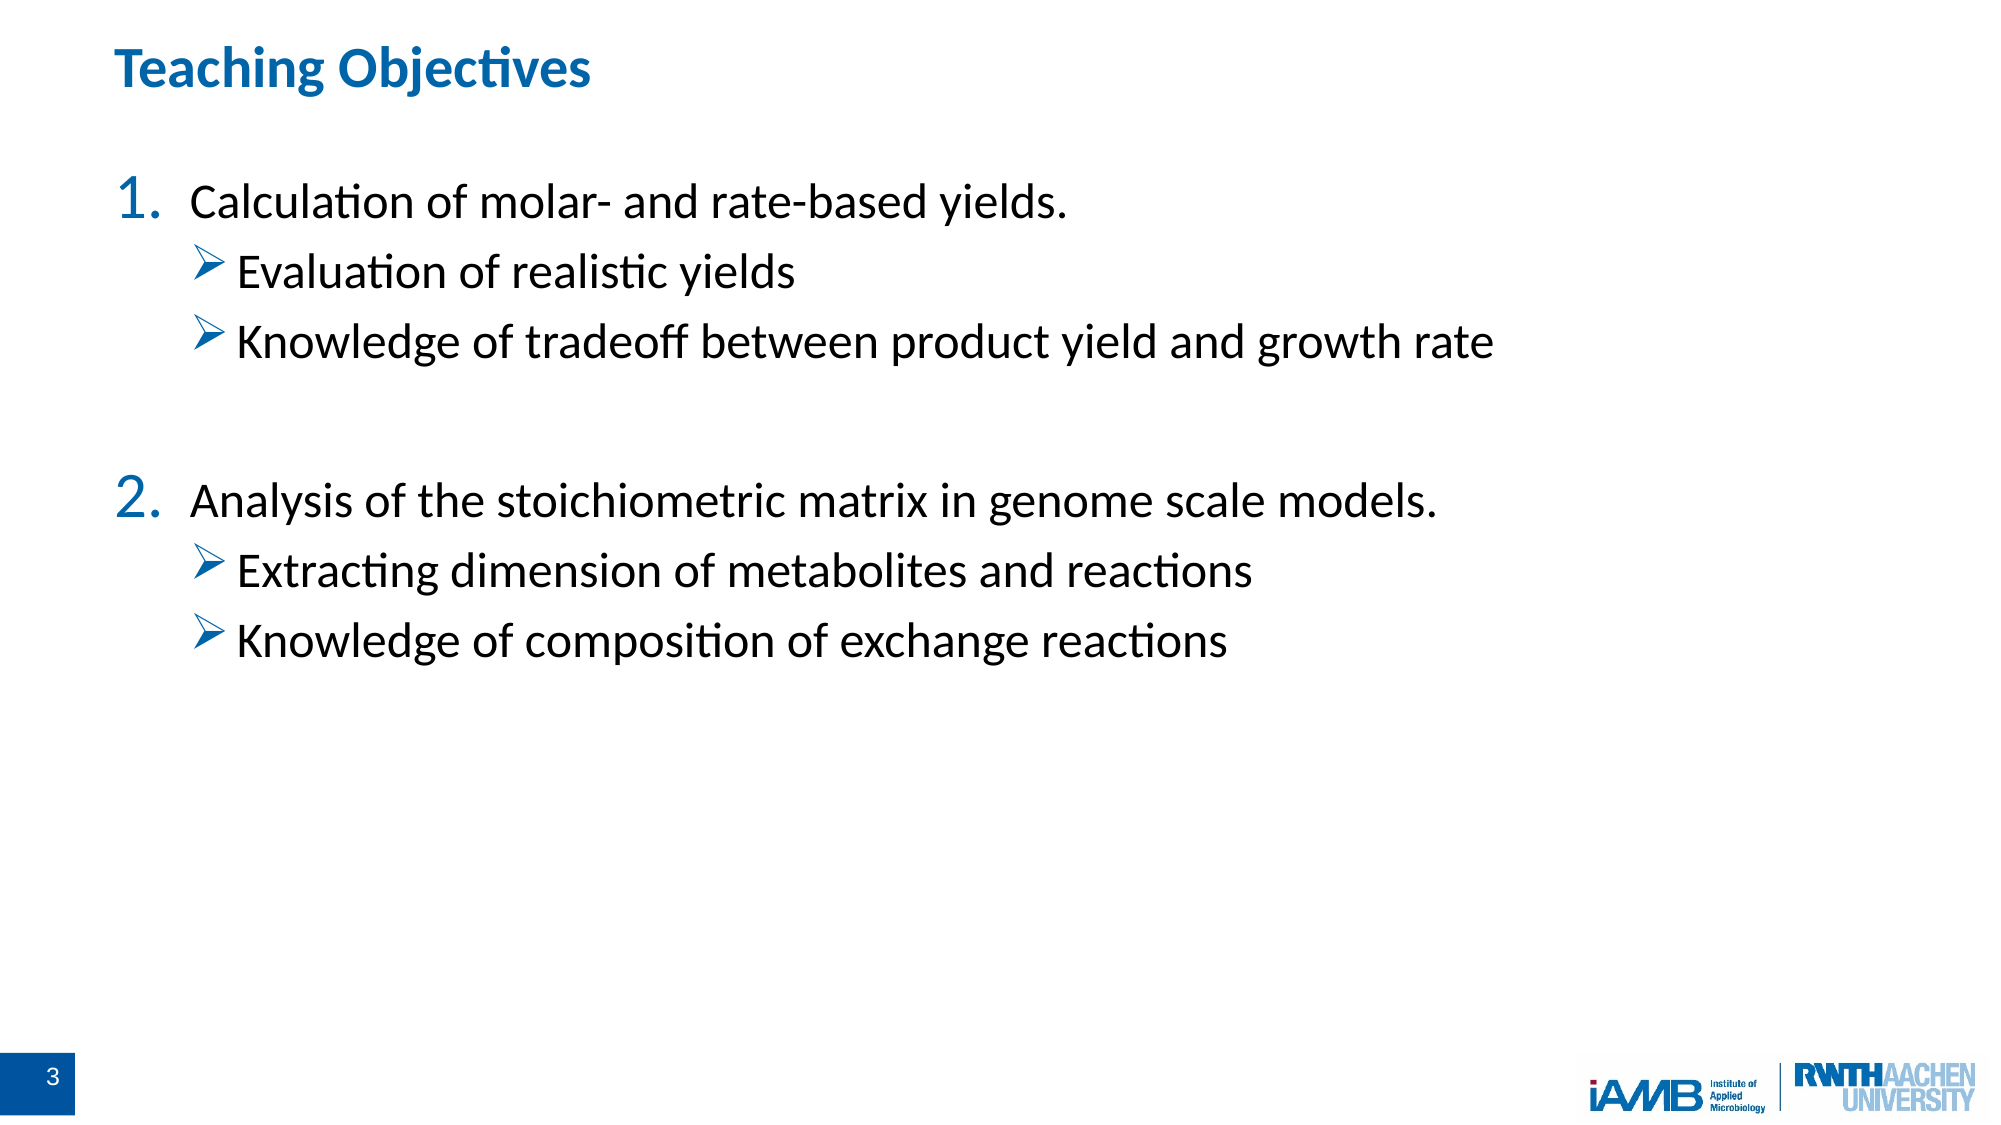

# Teaching Objectives
Calculation of molar- and rate-based yields.
Evaluation of realistic yields
Knowledge of tradeoff between product yield and growth rate

Analysis of the stoichiometric matrix in genome scale models.
Extracting dimension of metabolites and reactions
Knowledge of composition of exchange reactions
3